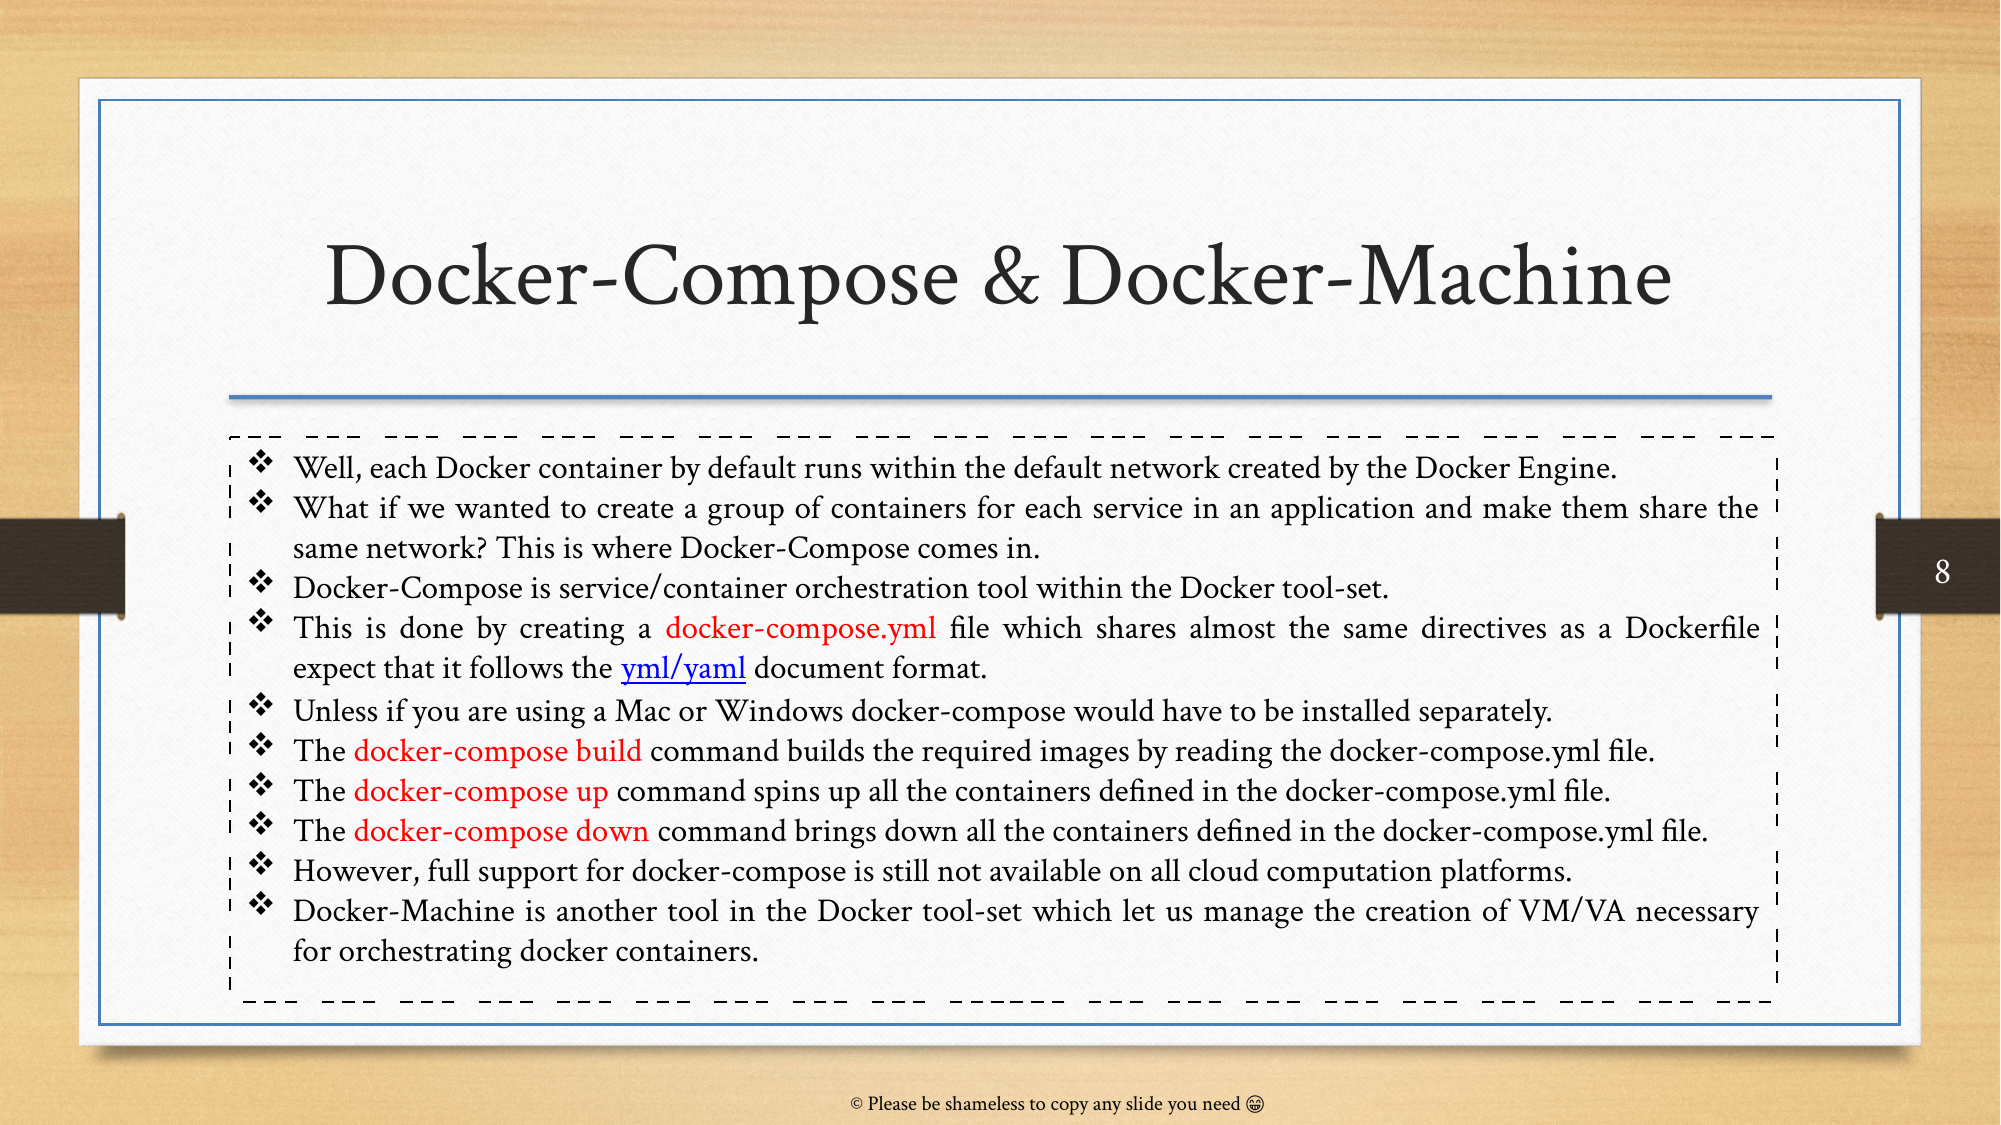

Docker-Compose & Docker-Machine
Well, each Docker container by default runs within the default network created by the Docker Engine.
What if we wanted to create a group of containers for each service in an application and make them share the same network? This is where Docker-Compose comes in.
Docker-Compose is service/container orchestration tool within the Docker tool-set.
This is done by creating a docker-compose.yml file which shares almost the same directives as a Dockerfile expect that it follows the yml/yaml document format.
Unless if you are using a Mac or Windows docker-compose would have to be installed separately.
The docker-compose build command builds the required images by reading the docker-compose.yml file.
The docker-compose up command spins up all the containers defined in the docker-compose.yml file.
The docker-compose down command brings down all the containers defined in the docker-compose.yml file.
However, full support for docker-compose is still not available on all cloud computation platforms.
Docker-Machine is another tool in the Docker tool-set which let us manage the creation of VM/VA necessary for orchestrating docker containers.

8
© Please be shameless to copy any slide you need 😁